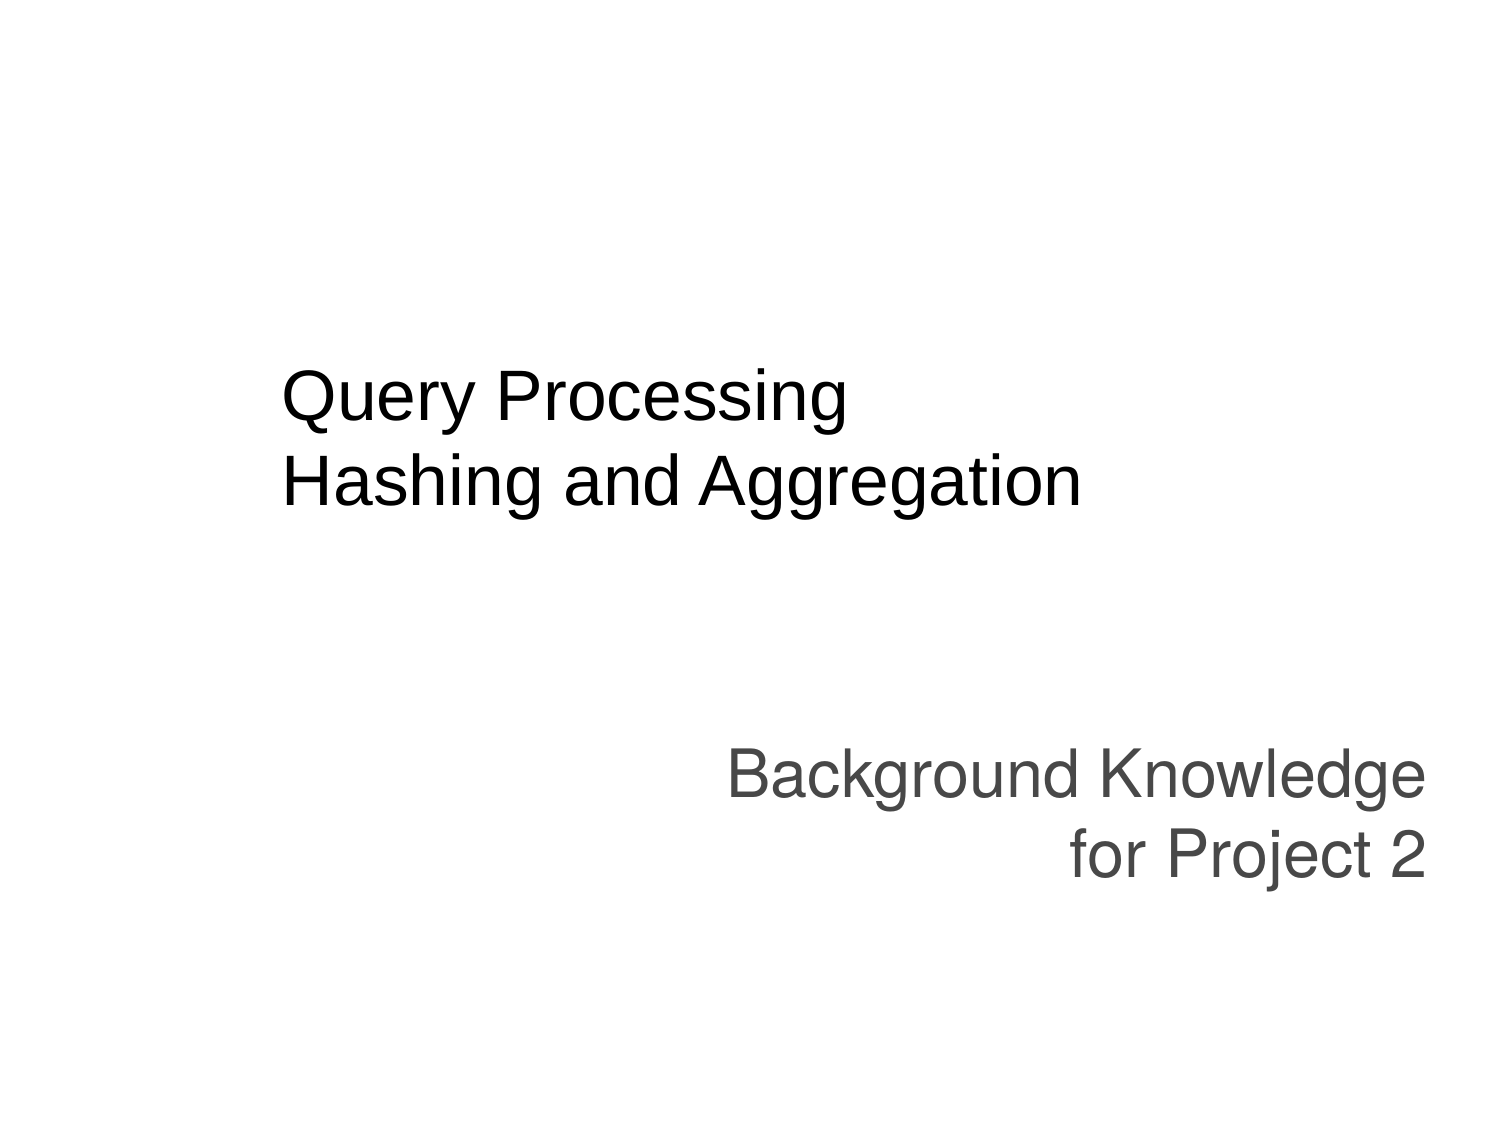

# Query Processing Hashing and Aggregation
Background Knowledge for Project 2